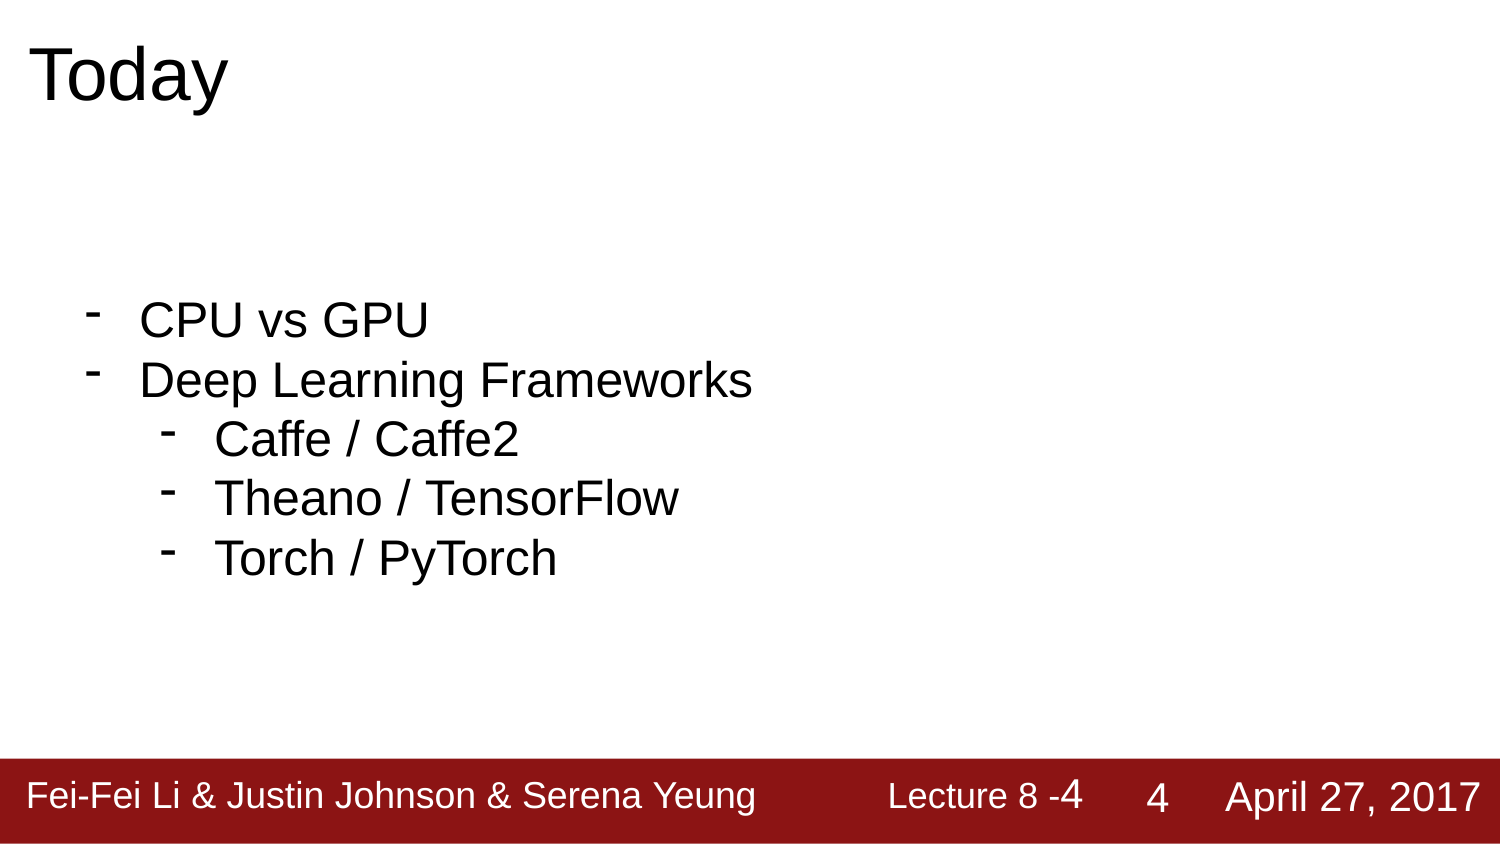

# Today
CPU vs GPU
Deep Learning Frameworks
Caffe / Caffe2
Theano / TensorFlow
Torch / PyTorch
Lecture 8 -4
April 27, 2017
Fei-Fei Li & Justin Johnson & Serena Yeung
4